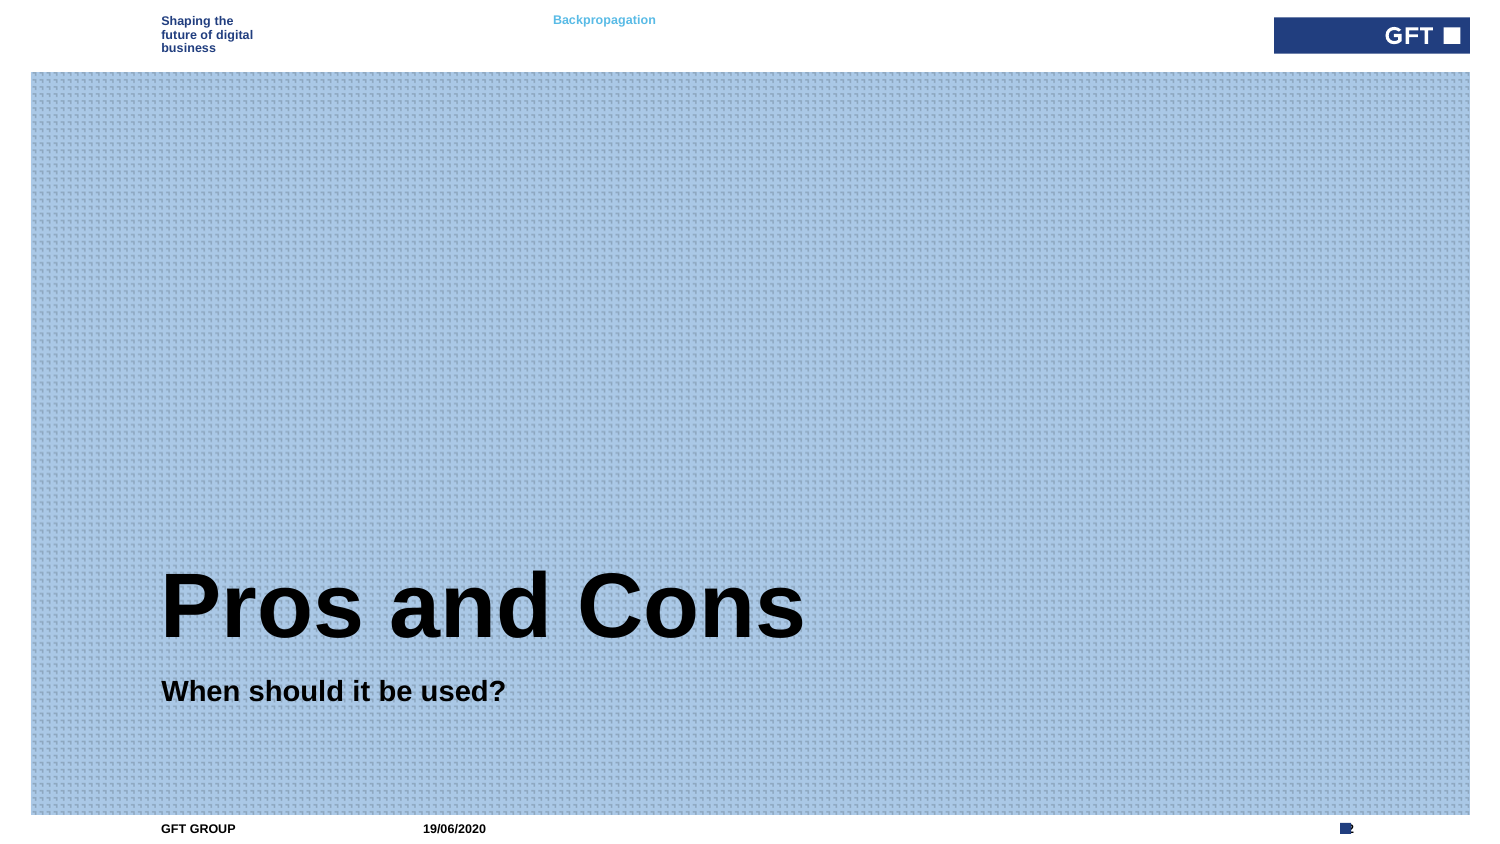

Backpropagation
Artificial neural networks 101
# Pros and Cons
When should it be used?
19/06/2020